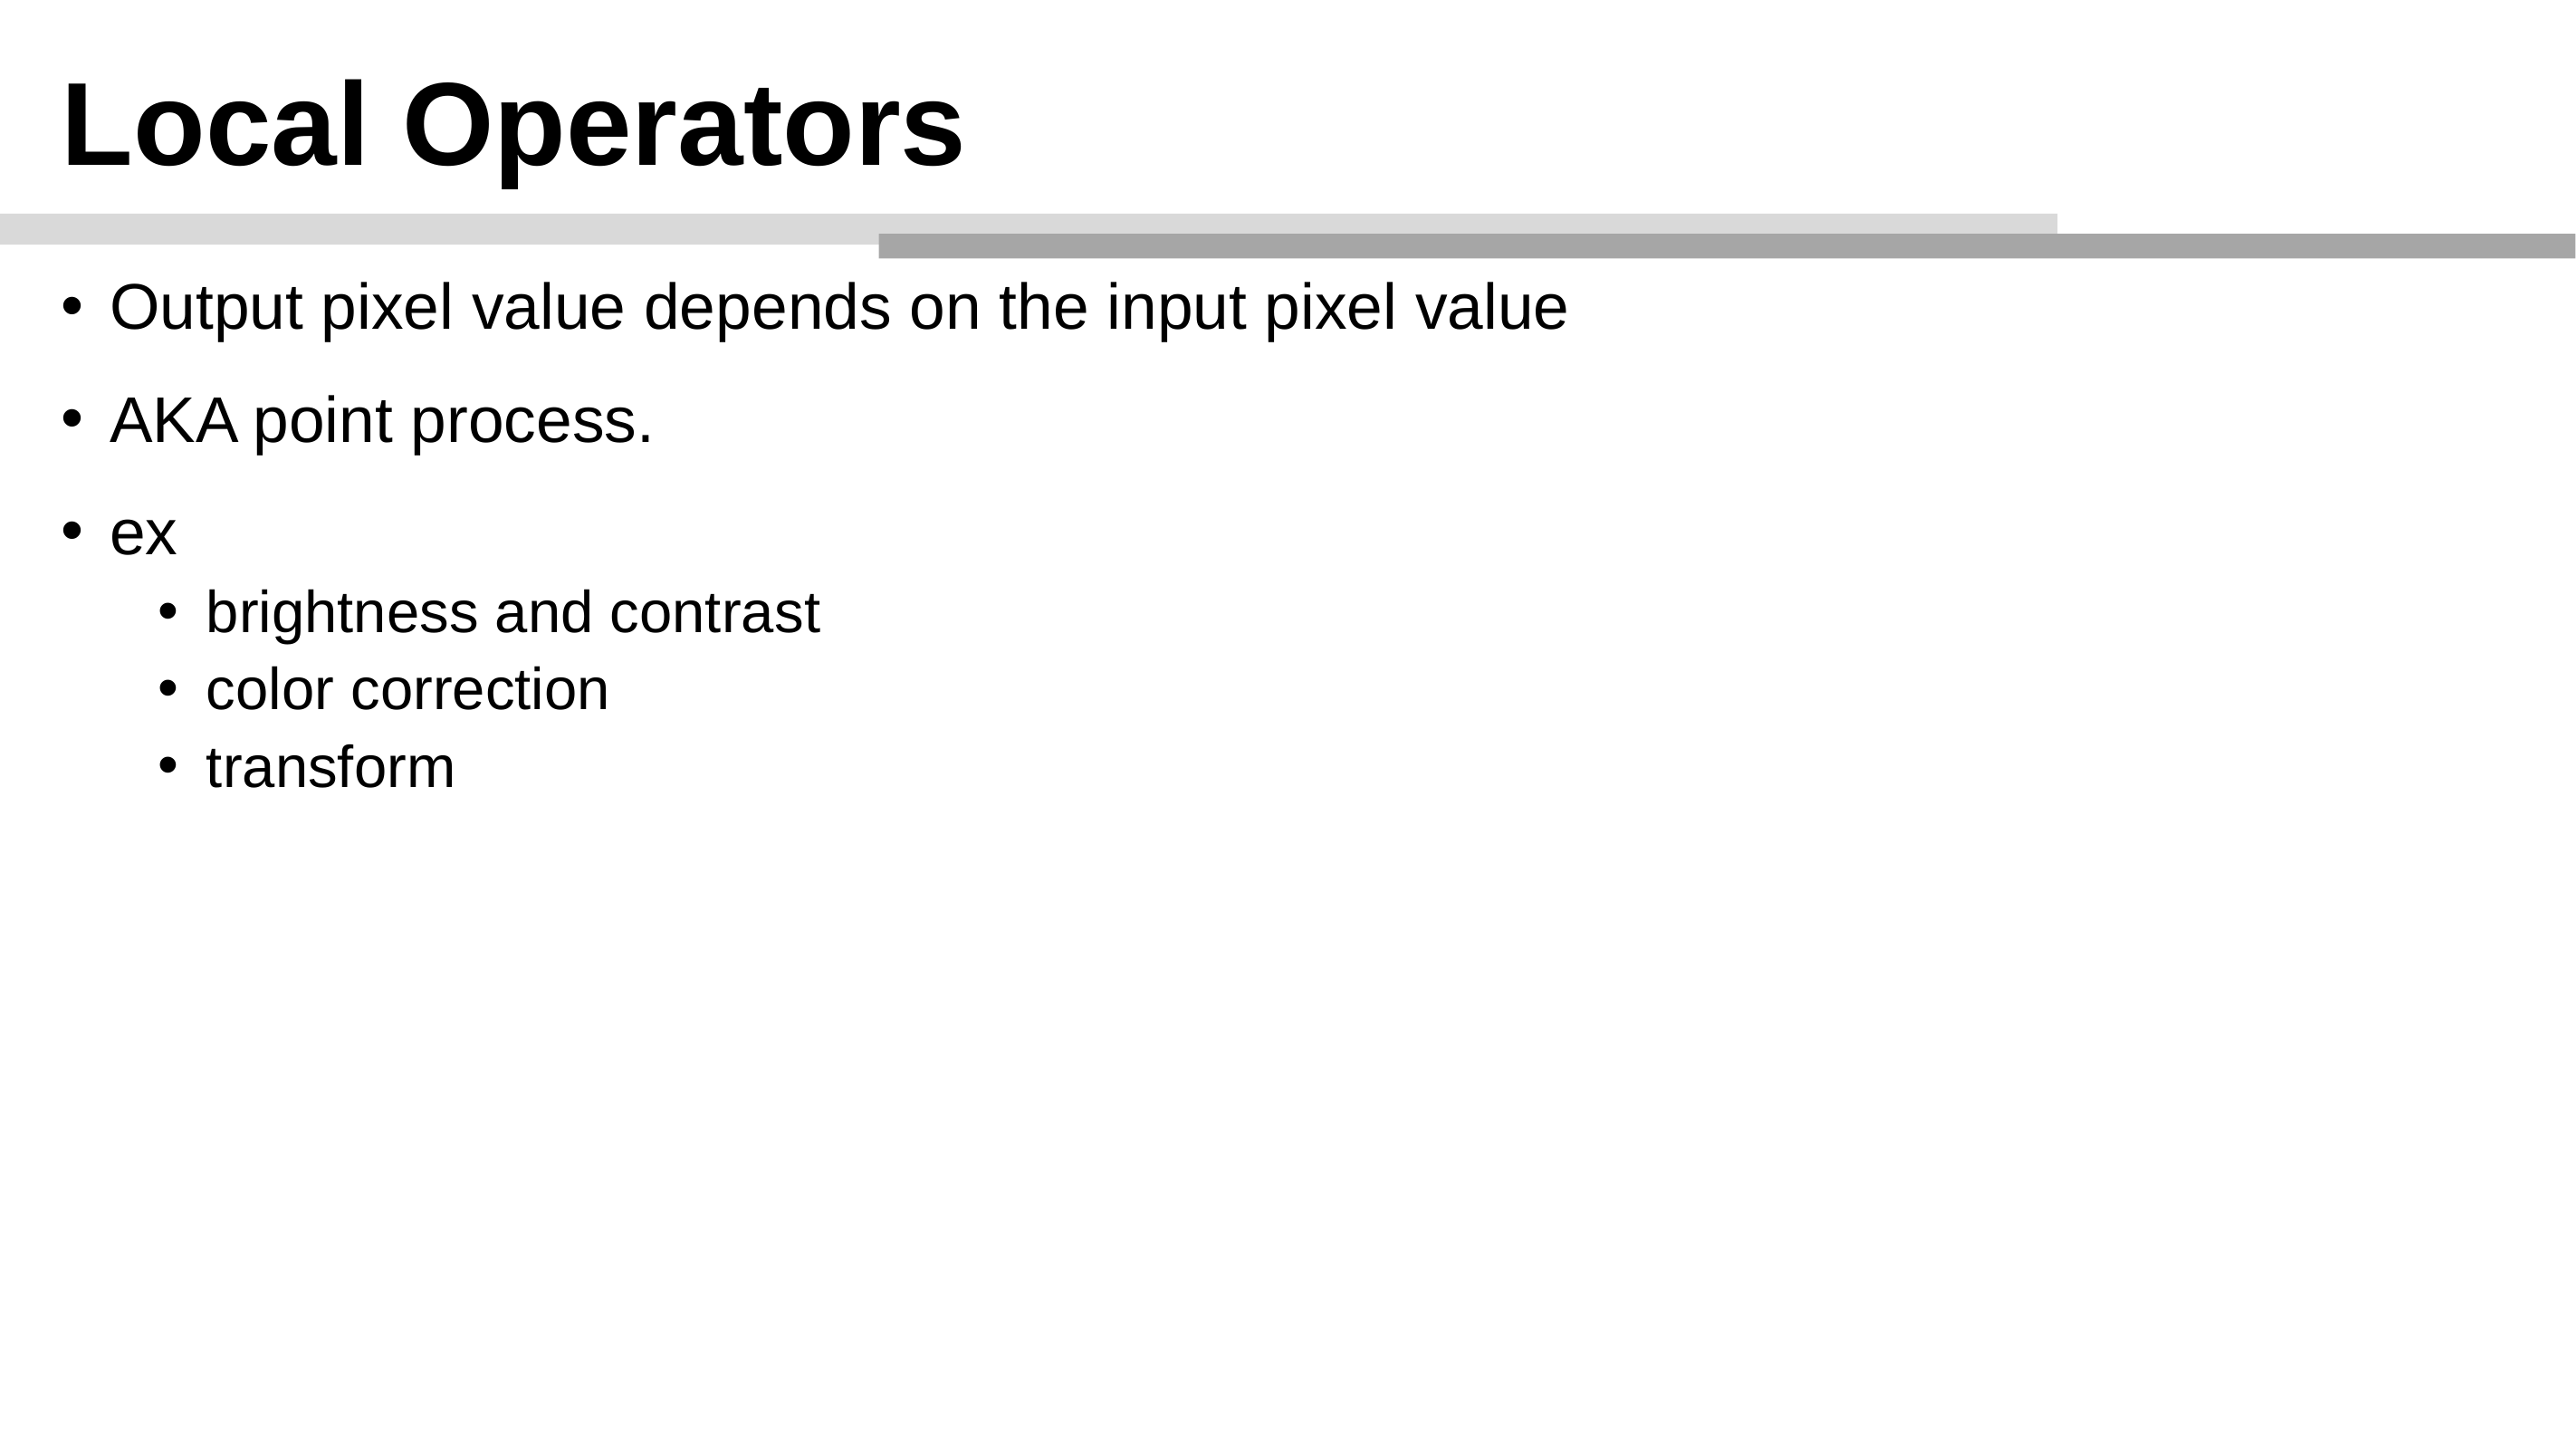

# Local Operators
Output pixel value depends on the input pixel value
AKA point process.
ex
brightness and contrast
color correction
transform